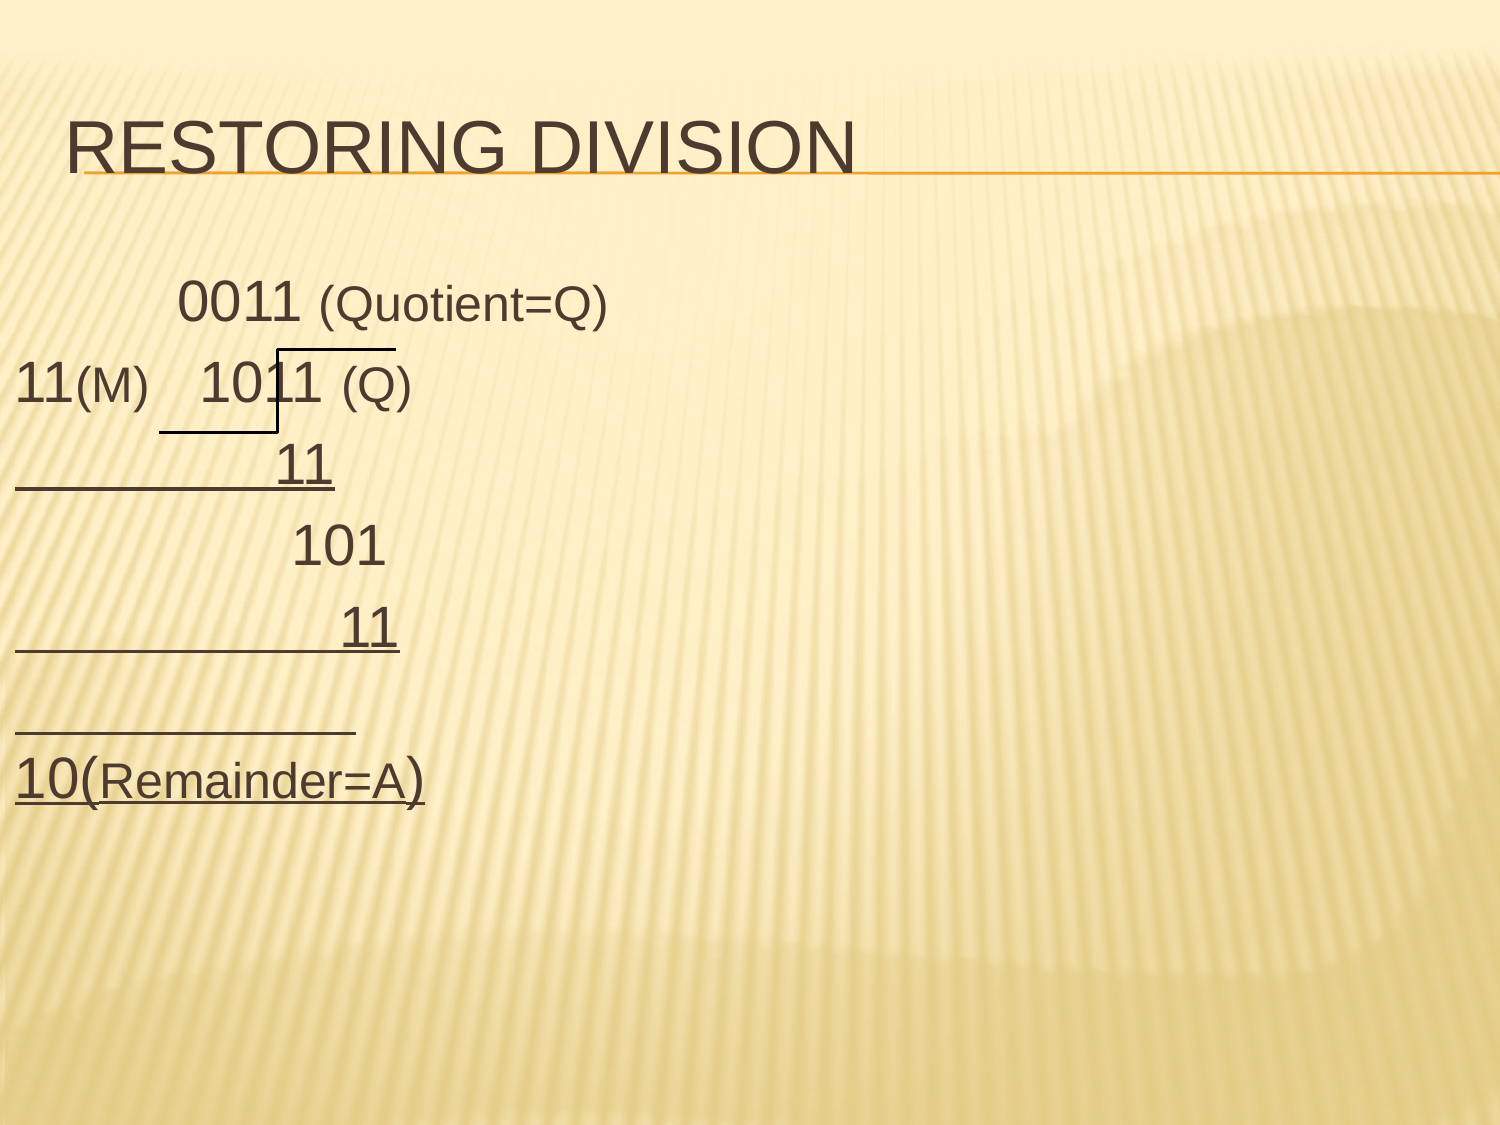

# Restoring Division
          0011 (Quotient=Q)
11(M)   1011 (Q)
                11
                 101
                    11
                      10(Remainder=A)